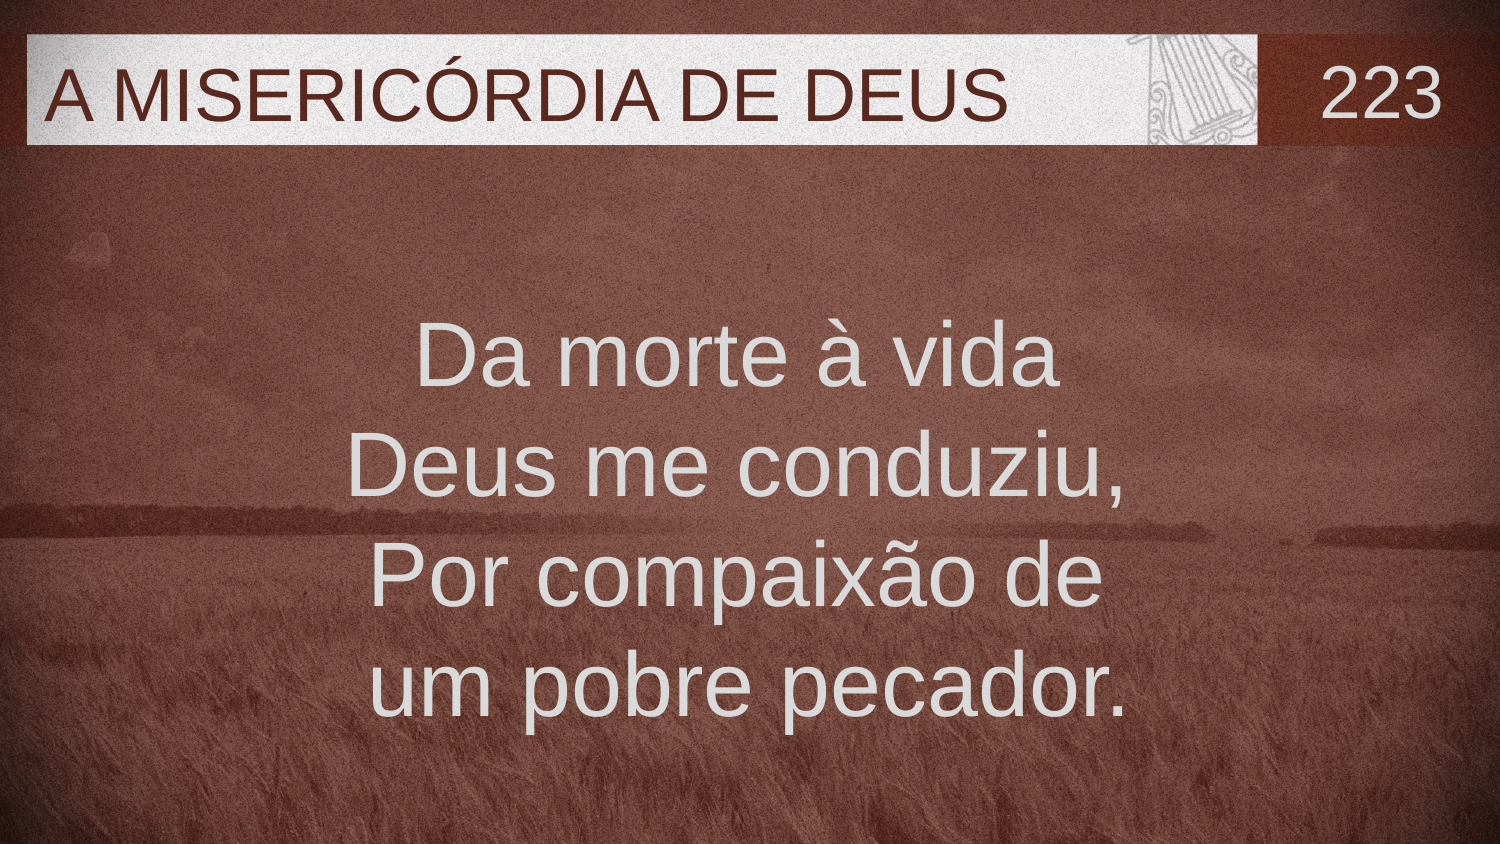

# A MISERICÓRDIA DE DEUS
223
Da morte à vida
Deus me conduziu,
Por compaixão de
um pobre pecador.